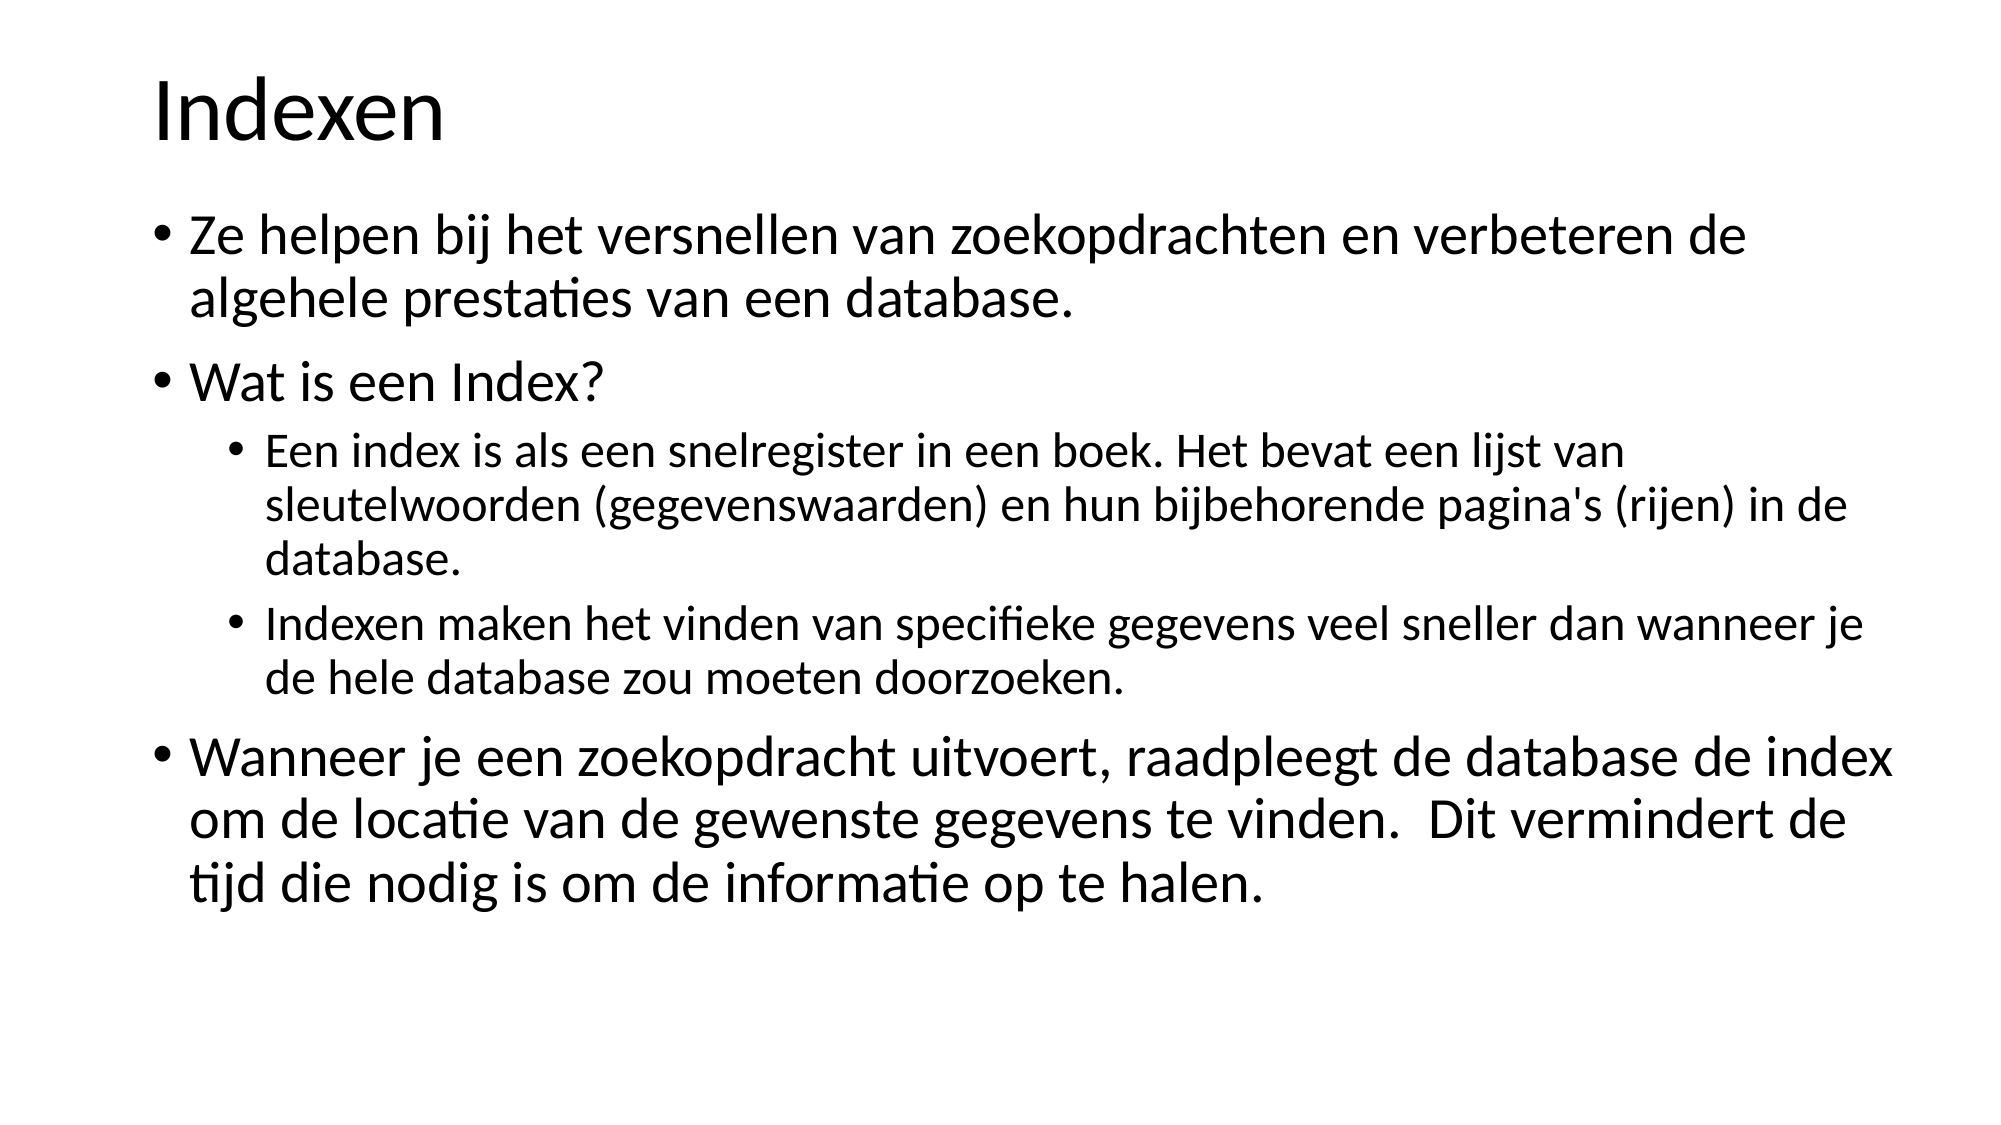

# Indexen
Ze helpen bij het versnellen van zoekopdrachten en verbeteren de algehele prestaties van een database.
Wat is een Index?
Een index is als een snelregister in een boek. Het bevat een lijst van sleutelwoorden (gegevenswaarden) en hun bijbehorende pagina's (rijen) in de database.
Indexen maken het vinden van specifieke gegevens veel sneller dan wanneer je de hele database zou moeten doorzoeken.
Wanneer je een zoekopdracht uitvoert, raadpleegt de database de index om de locatie van de gewenste gegevens te vinden.  Dit vermindert de tijd die nodig is om de informatie op te halen.